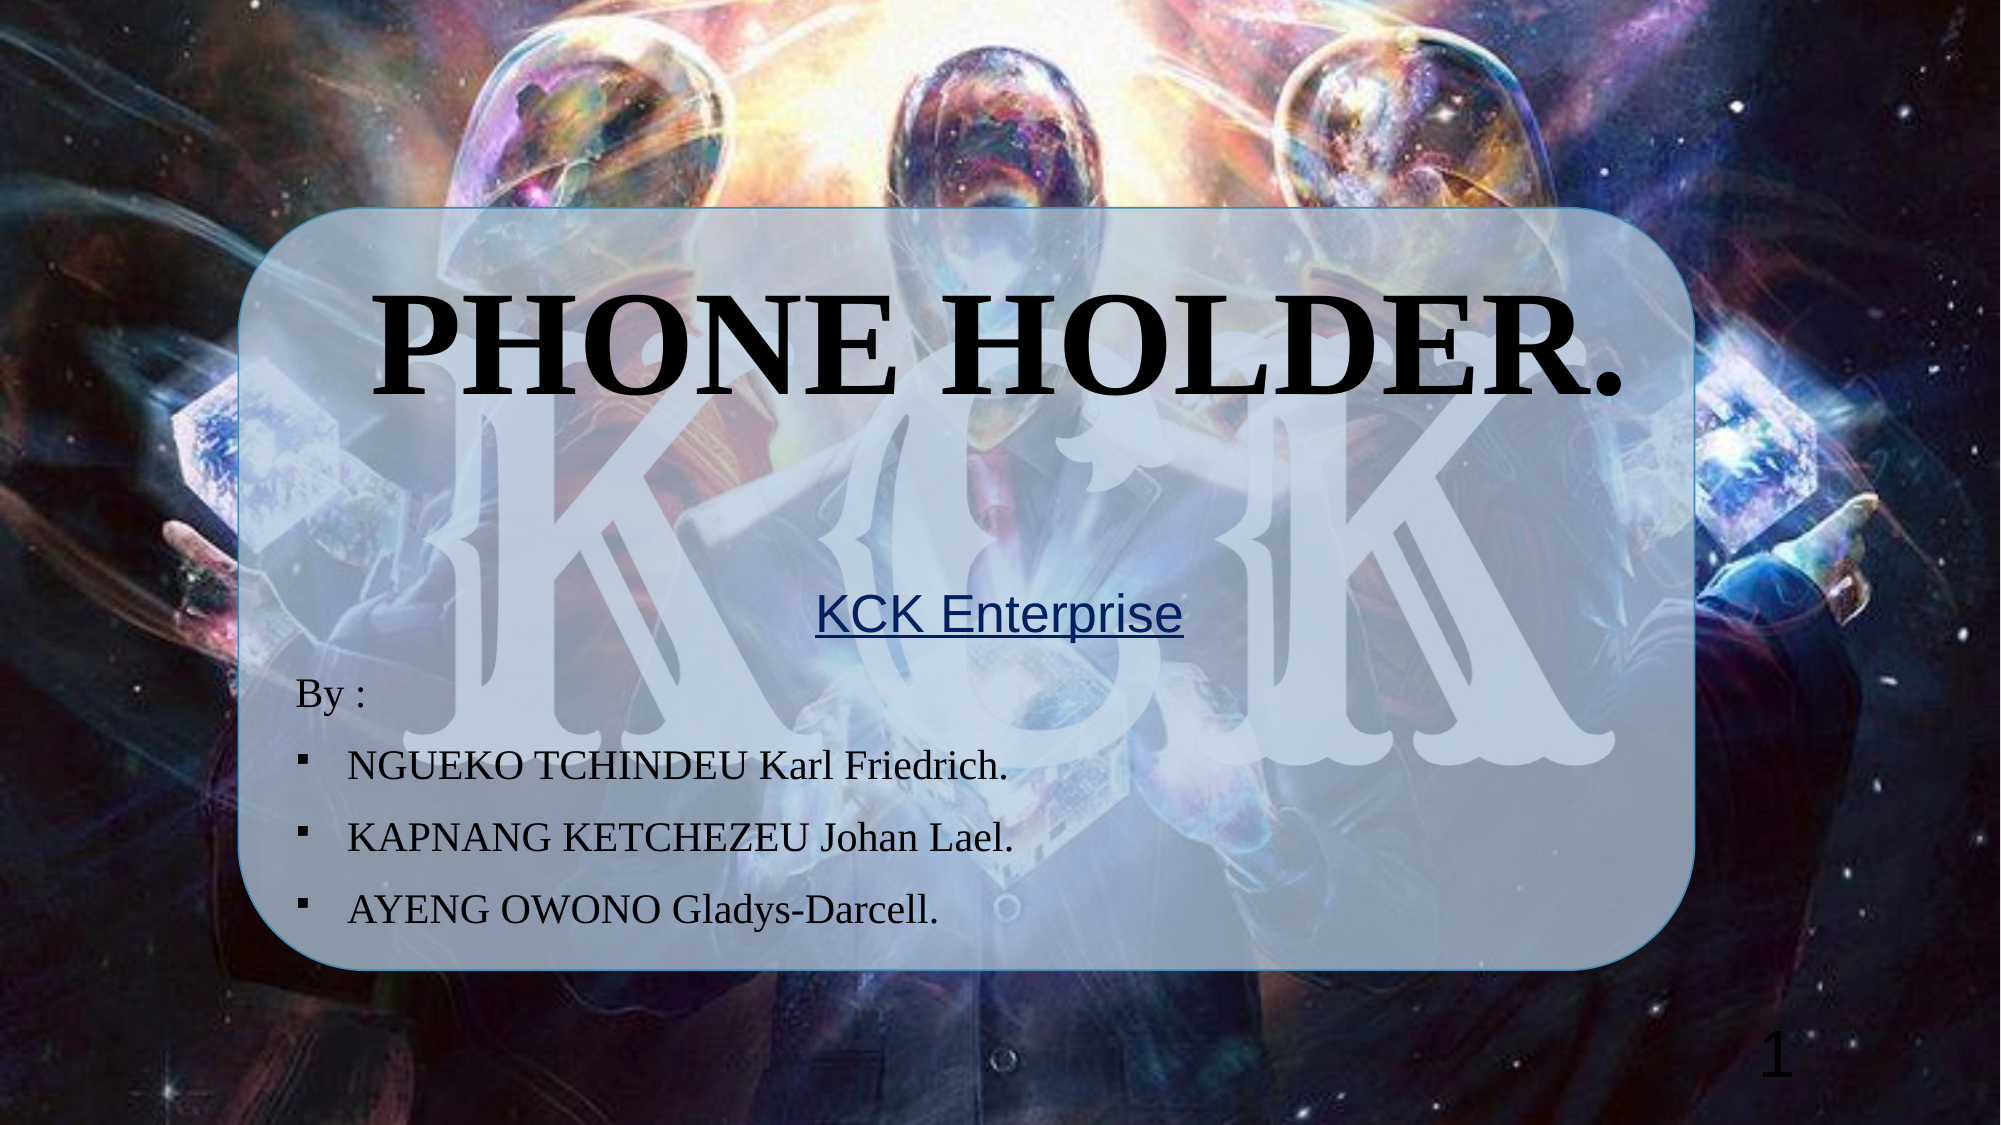

# Phone holder.

KCK Enterprise
By :
NGUEKO TCHINDEU Karl Friedrich.
KAPNANG KETCHEZEU Johan Lael.
AYENG OWONO Gladys-Darcell.

1